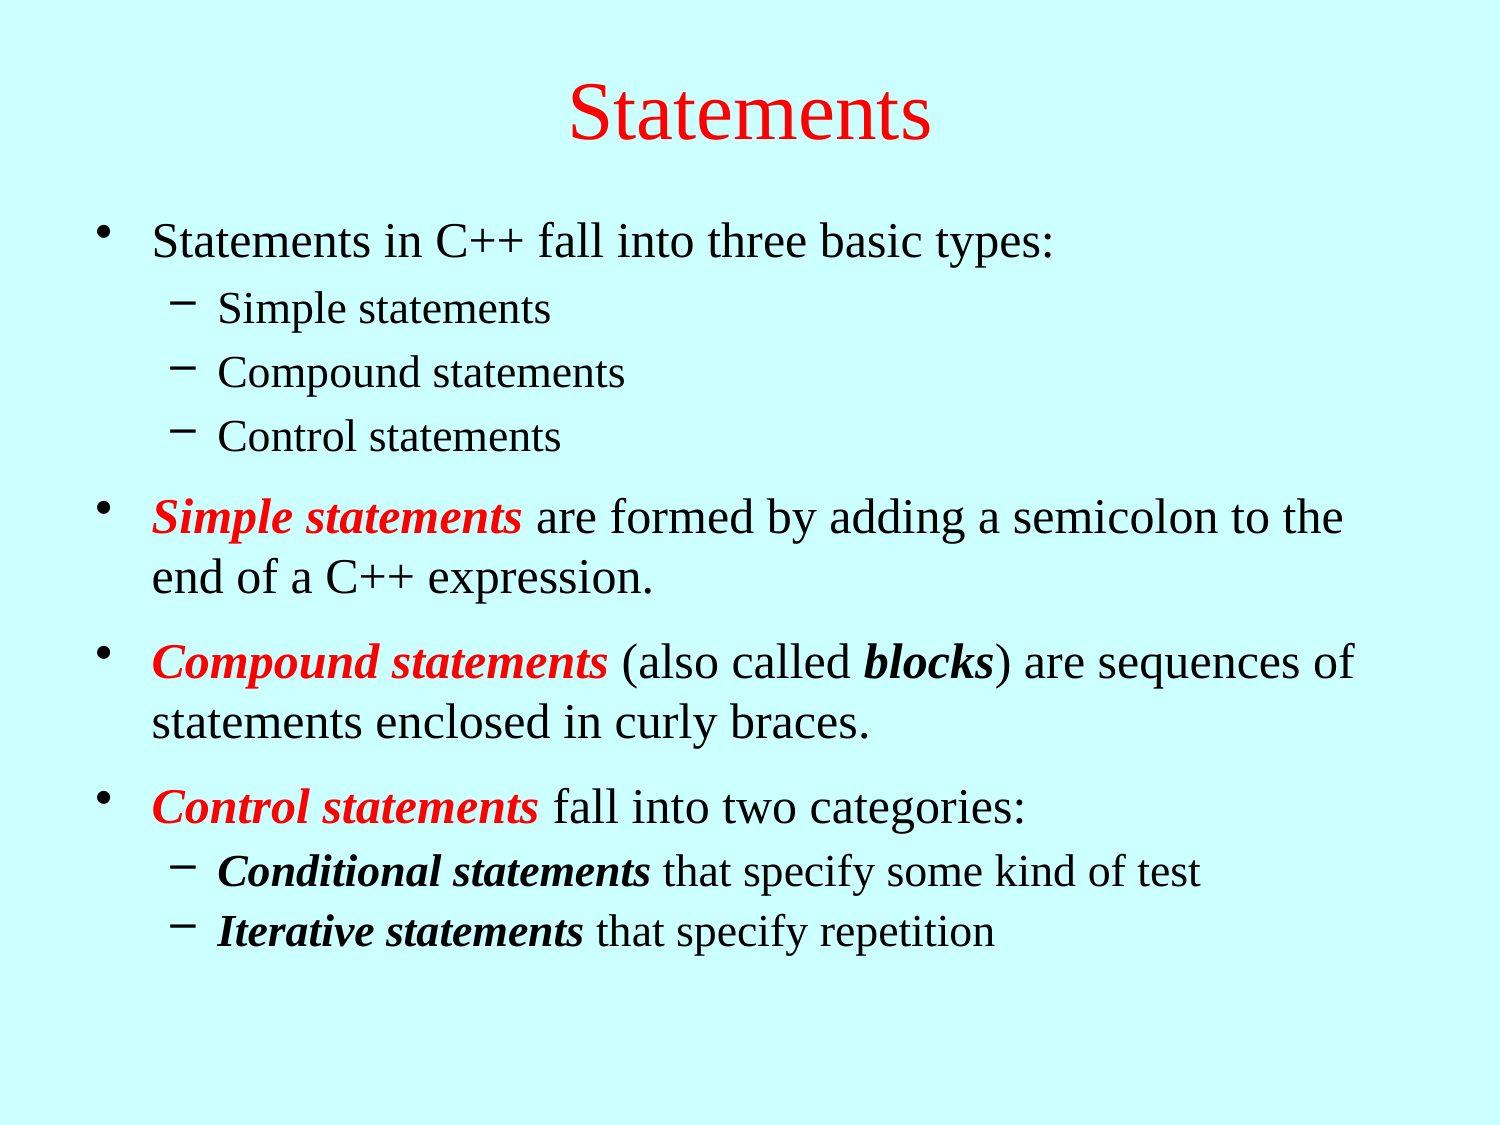

# Statements
Statements in C++ fall into three basic types:
Simple statements
Compound statements
Control statements
Simple statements are formed by adding a semicolon to the end of a C++ expression.
Compound statements (also called blocks) are sequences of statements enclosed in curly braces.
Control statements fall into two categories:
Conditional statements that specify some kind of test
Iterative statements that specify repetition